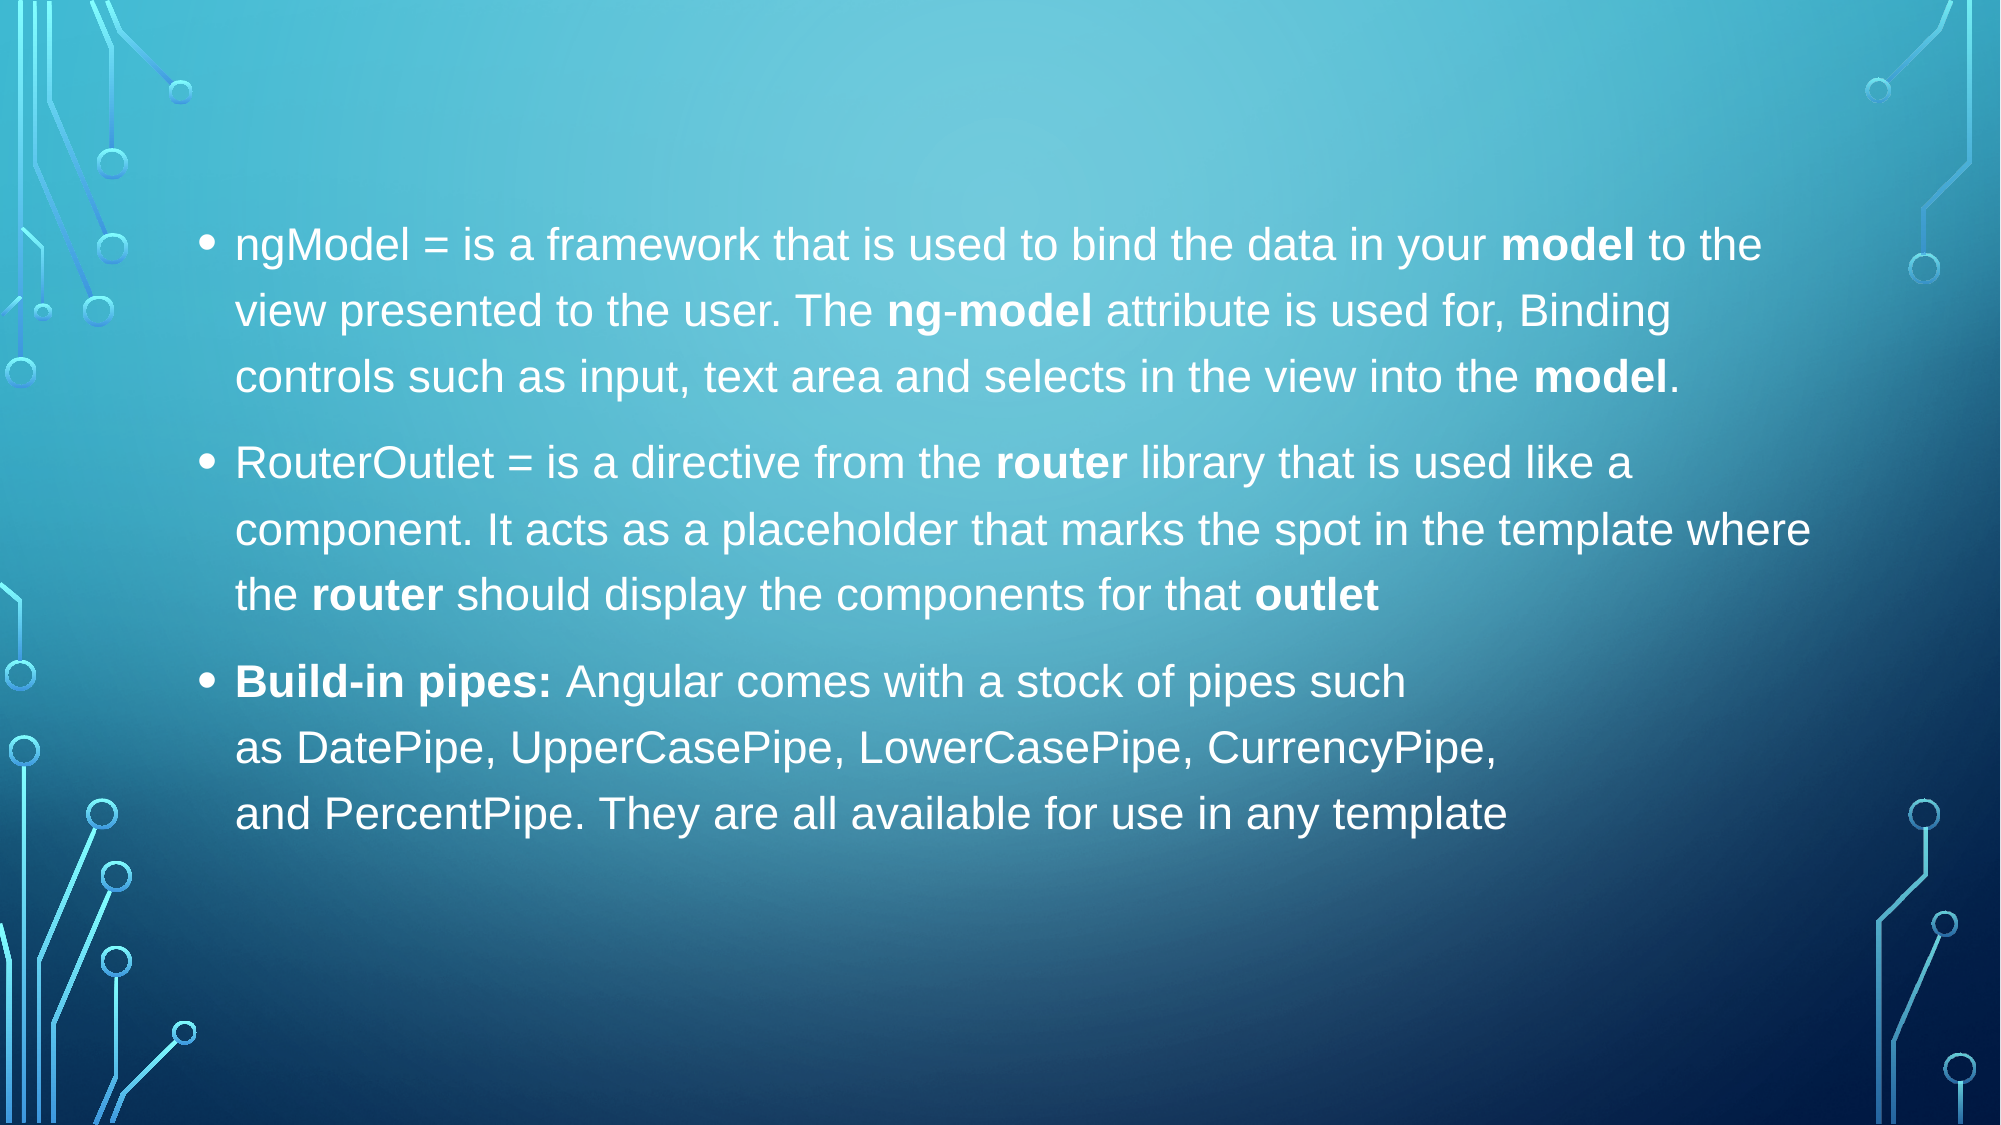

ngModel = is a framework that is used to bind the data in your model to the view presented to the user. The ng-model attribute is used for, Binding controls such as input, text area and selects in the view into the model.
RouterOutlet = is a directive from the router library that is used like a component. It acts as a placeholder that marks the spot in the template where the router should display the components for that outlet
Build-in pipes: Angular comes with a stock of pipes such as DatePipe, UpperCasePipe, LowerCasePipe, CurrencyPipe, and PercentPipe. They are all available for use in any template